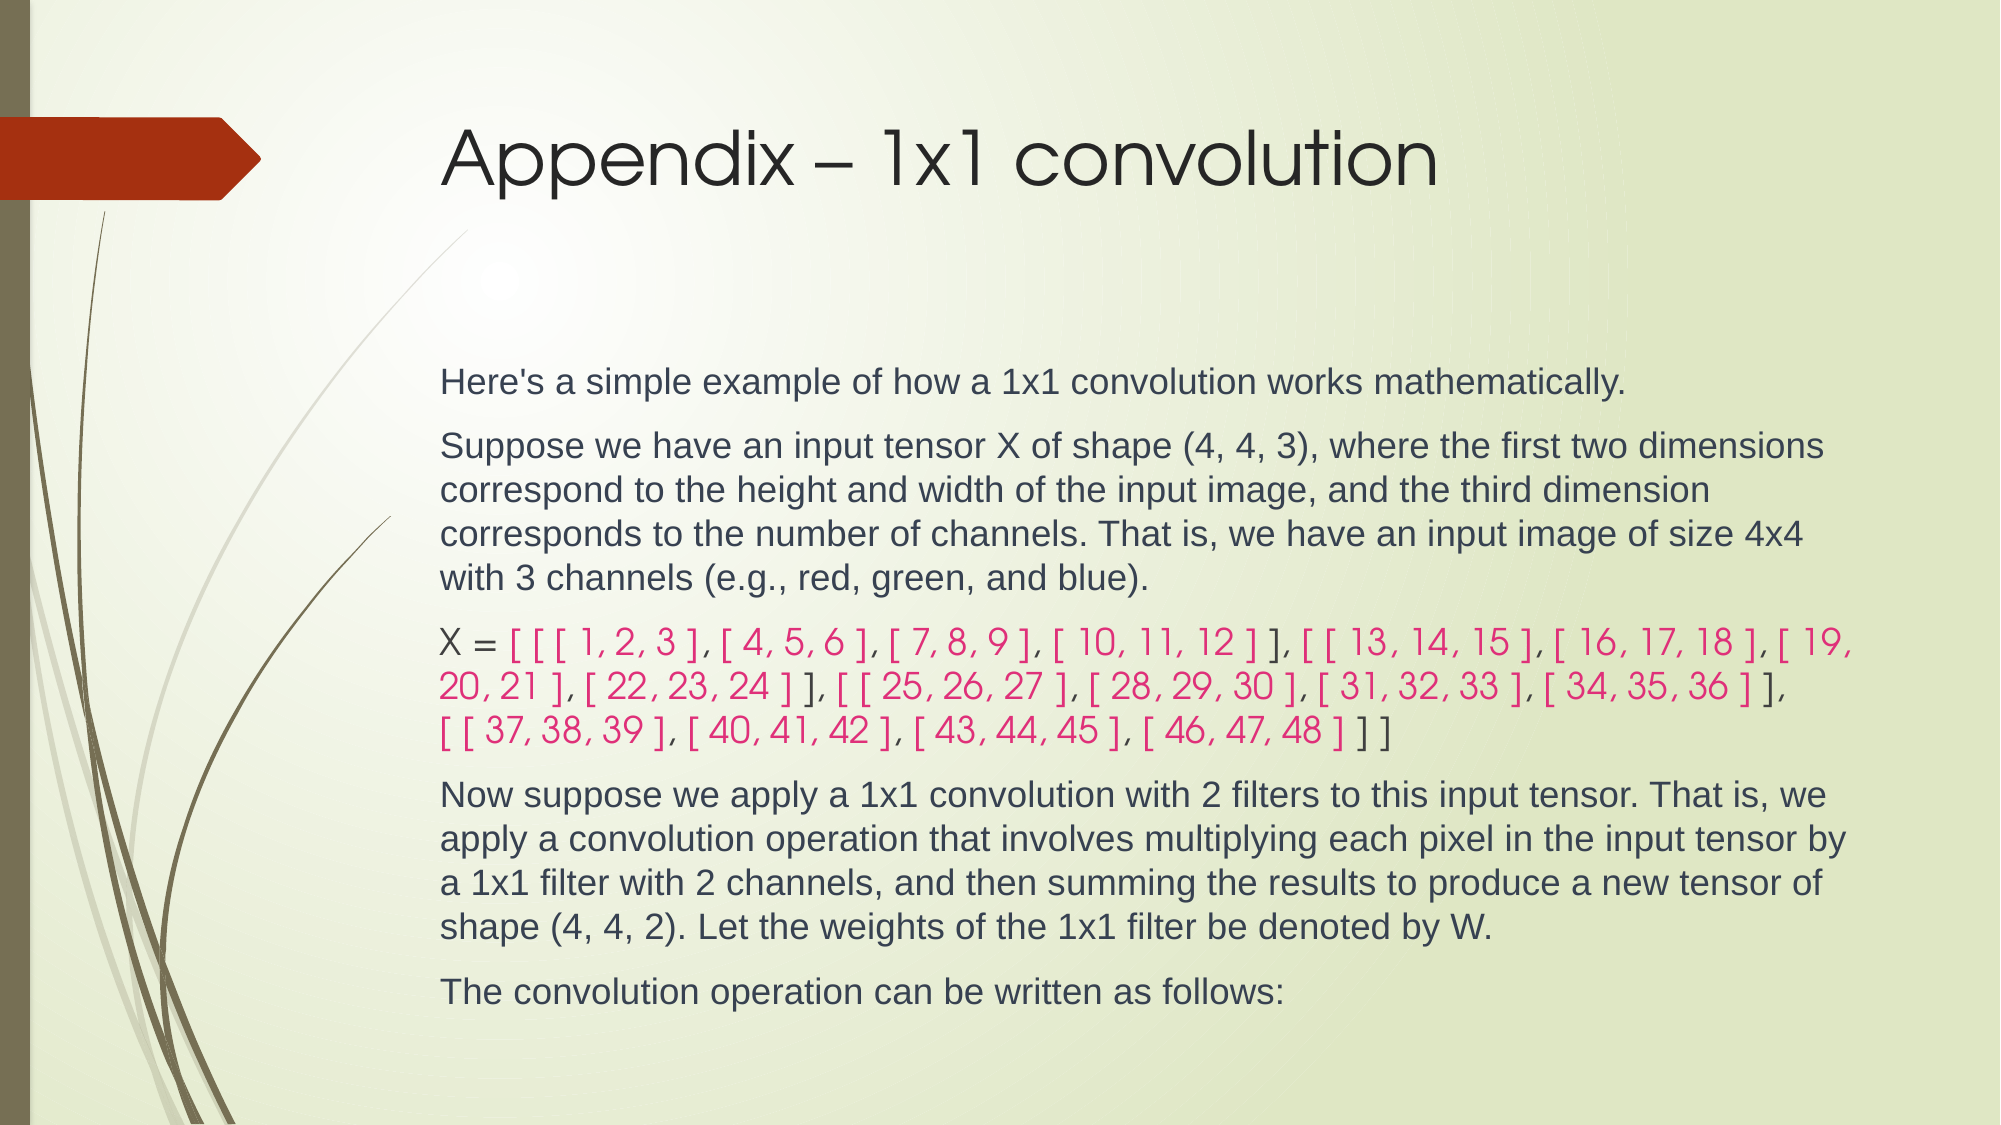

# Appendix – 1x1 convolution
Here's a simple example of how a 1x1 convolution works mathematically.
Suppose we have an input tensor X of shape (4, 4, 3), where the first two dimensions correspond to the height and width of the input image, and the third dimension corresponds to the number of channels. That is, we have an input image of size 4x4 with 3 channels (e.g., red, green, and blue).
X = [ [ [ 1, 2, 3 ], [ 4, 5, 6 ], [ 7, 8, 9 ], [ 10, 11, 12 ] ], [ [ 13, 14, 15 ], [ 16, 17, 18 ], [ 19, 20, 21 ], [ 22, 23, 24 ] ], [ [ 25, 26, 27 ], [ 28, 29, 30 ], [ 31, 32, 33 ], [ 34, 35, 36 ] ], [ [ 37, 38, 39 ], [ 40, 41, 42 ], [ 43, 44, 45 ], [ 46, 47, 48 ] ] ]
Now suppose we apply a 1x1 convolution with 2 filters to this input tensor. That is, we apply a convolution operation that involves multiplying each pixel in the input tensor by a 1x1 filter with 2 channels, and then summing the results to produce a new tensor of shape (4, 4, 2). Let the weights of the 1x1 filter be denoted by W.
The convolution operation can be written as follows: